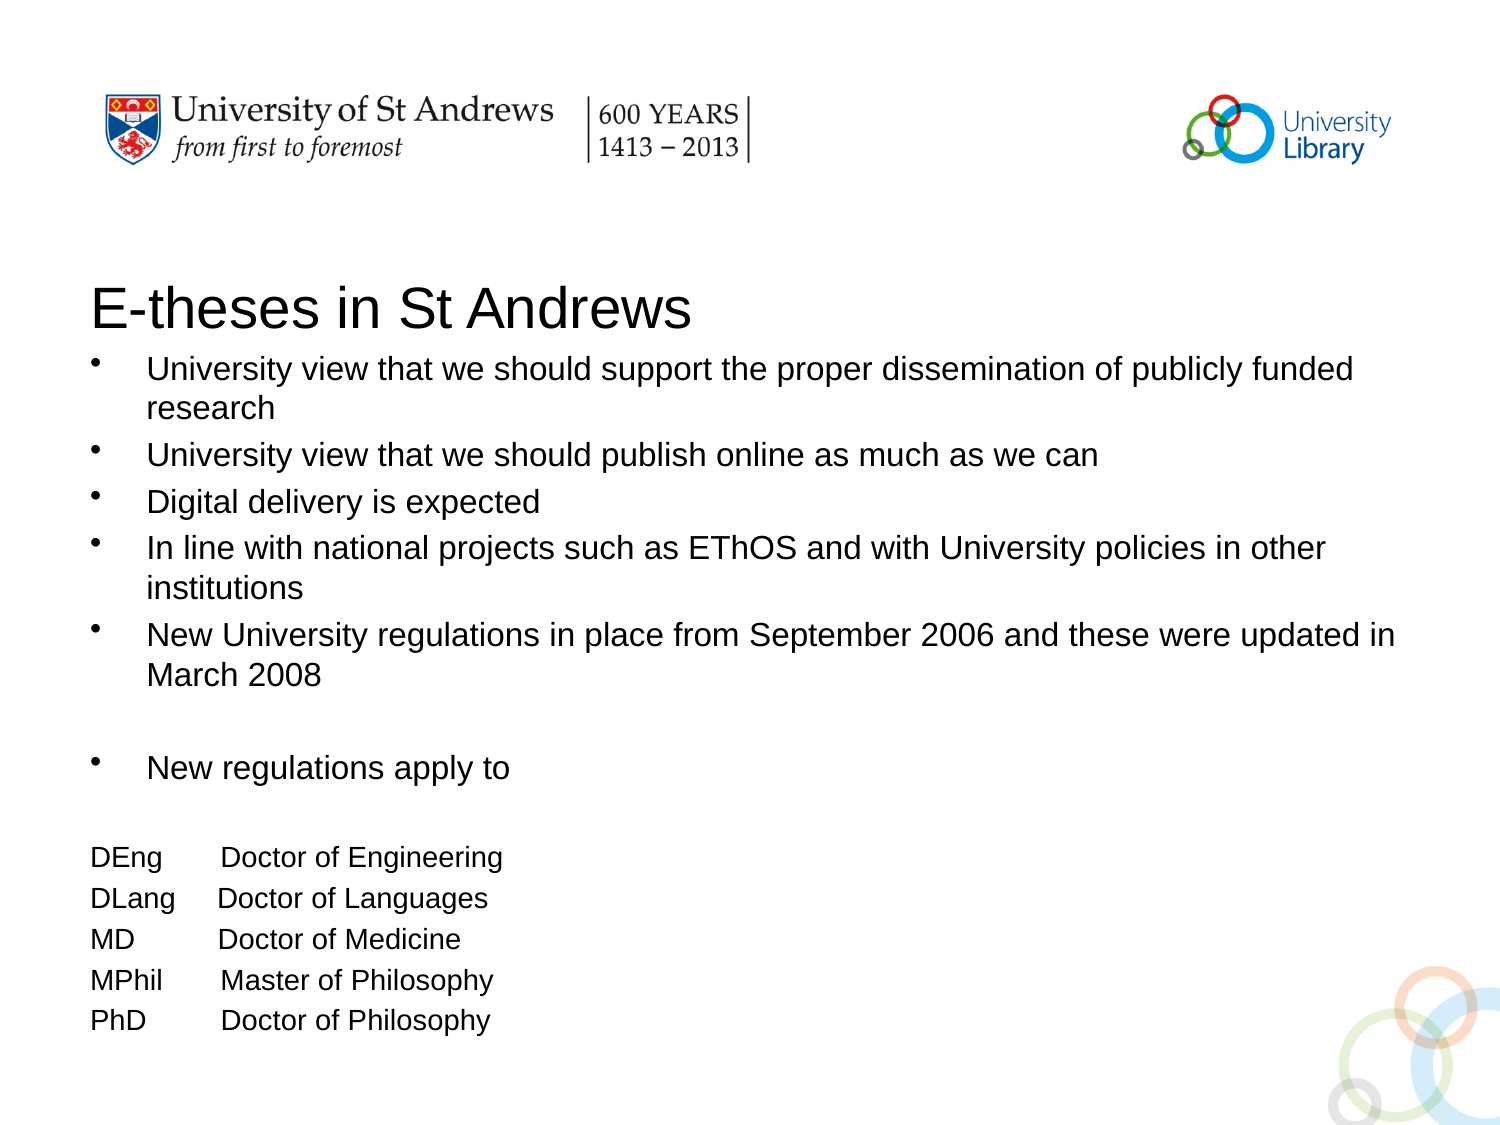

E-theses in St Andrews
University view that we should support the proper dissemination of publicly funded research
University view that we should publish online as much as we can
Digital delivery is expected
In line with national projects such as EThOS and with University policies in other institutions
New University regulations in place from September 2006 and these were updated in March 2008

New regulations apply to

DEng       Doctor of Engineering
DLang     Doctor of Languages
MD          Doctor of Medicine
MPhil       Master of Philosophy
PhD         Doctor of Philosophy